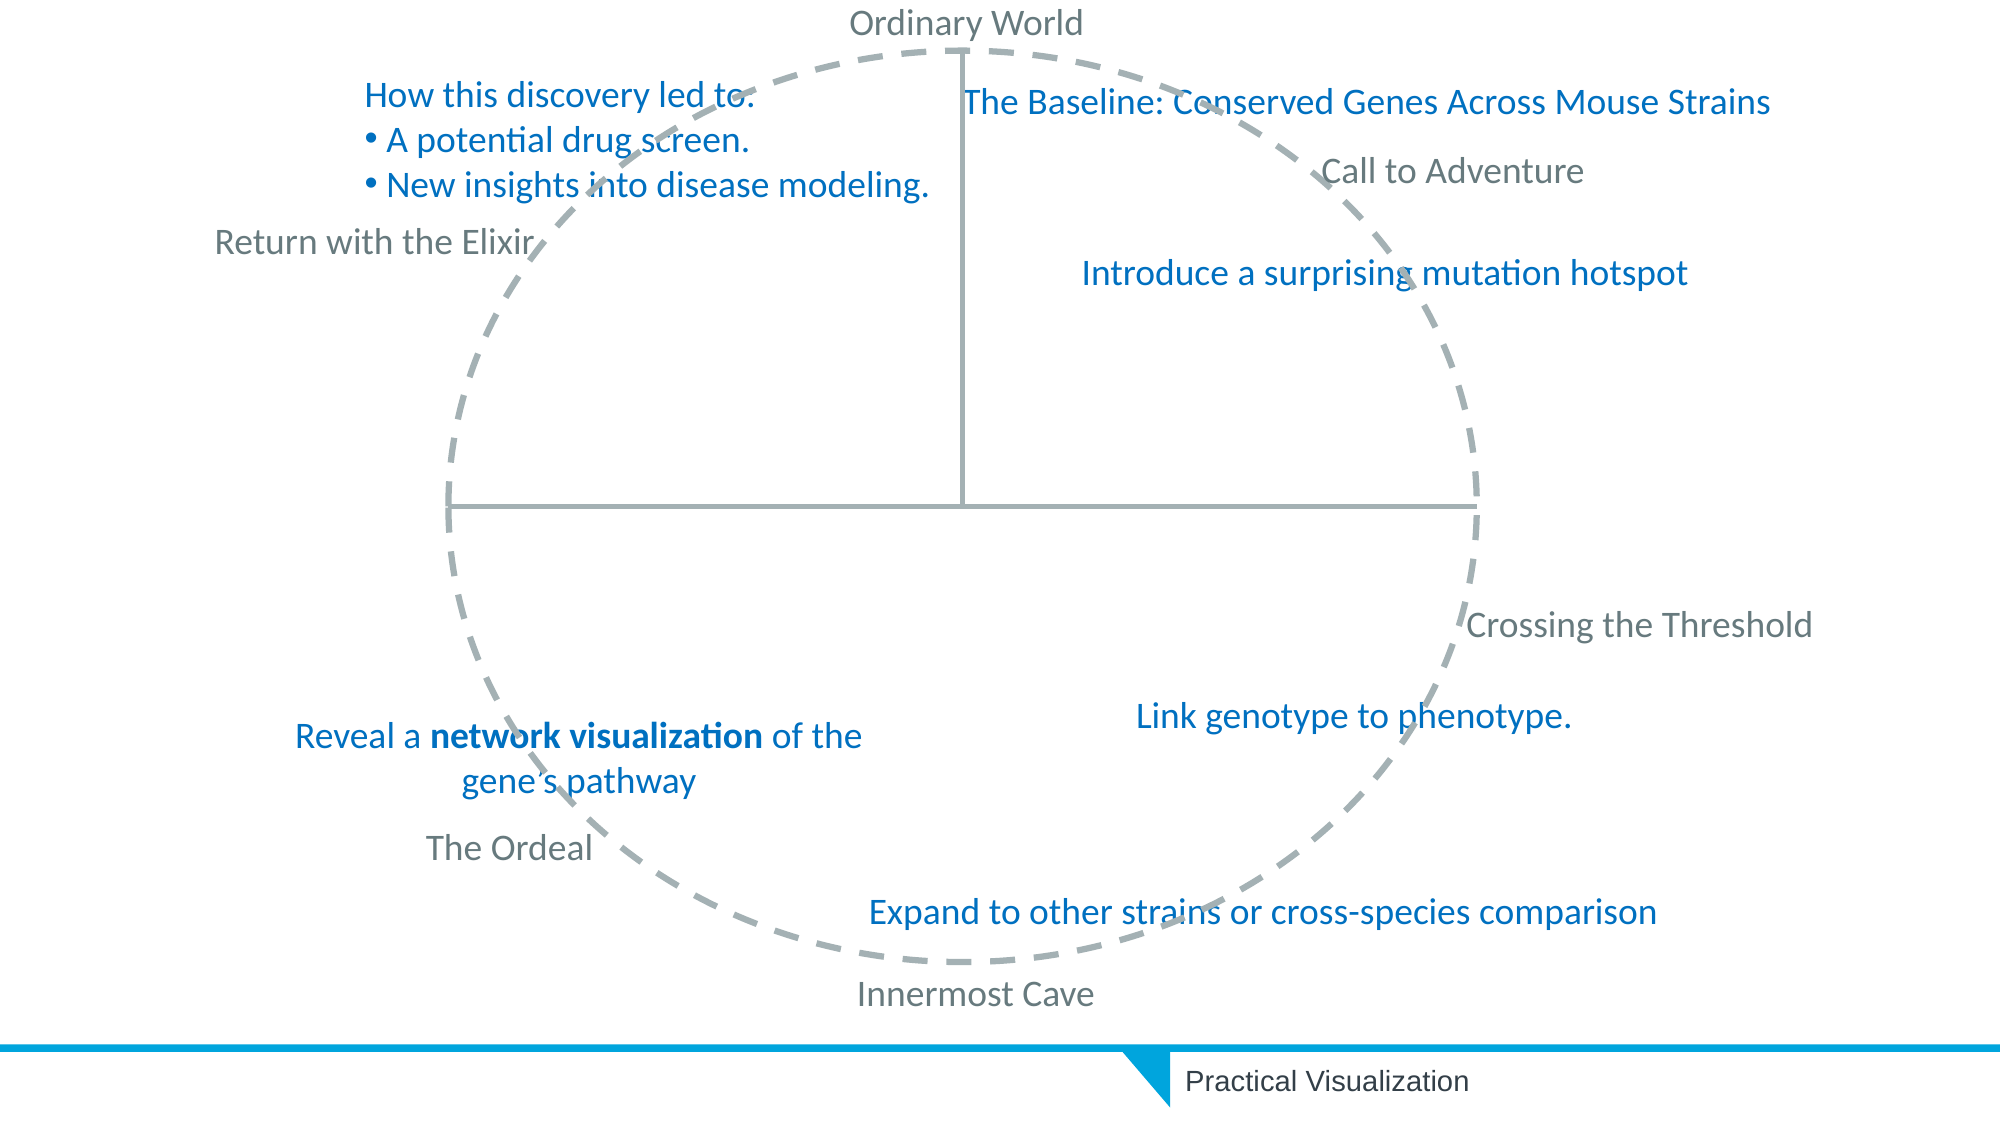

Ordinary World

How this discovery led to:
 A potential drug screen.
 New insights into disease modeling.
 The Baseline: Conserved Genes Across Mouse Strains

Call to Adventure
Return with the Elixir
Introduce a surprising mutation hotspot
Crossing the Threshold
Link genotype to phenotype.
Reveal a network visualization of the gene’s pathway
The Ordeal
Expand to other strains or cross-species comparison
Innermost Cave
Practical Visualization